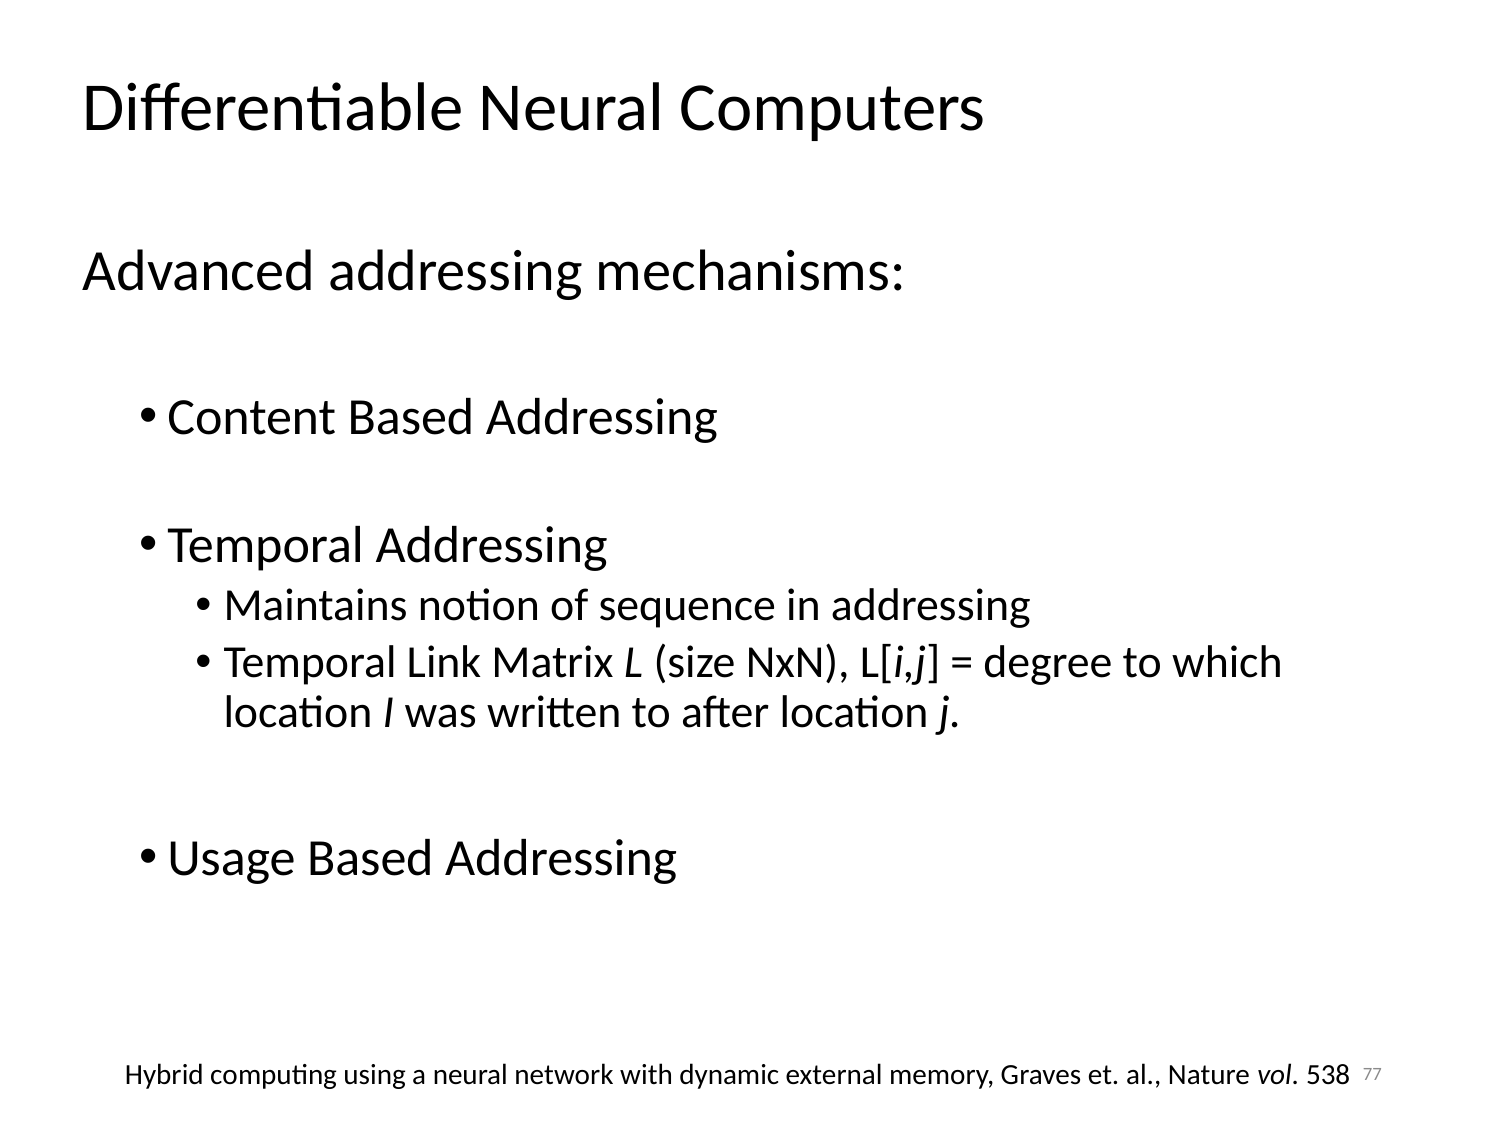

# Differentiable Neural Computers
Advanced addressing mechanisms:

Content Based Addressing

Temporal Addressing
Maintains notion of sequence in addressing
Temporal Link Matrix L (size NxN), L[i,j] = degree to which location I was written to after location j.

Usage Based Addressing

77
Hybrid computing using a neural network with dynamic external memory, Graves et. al., Nature vol. 538